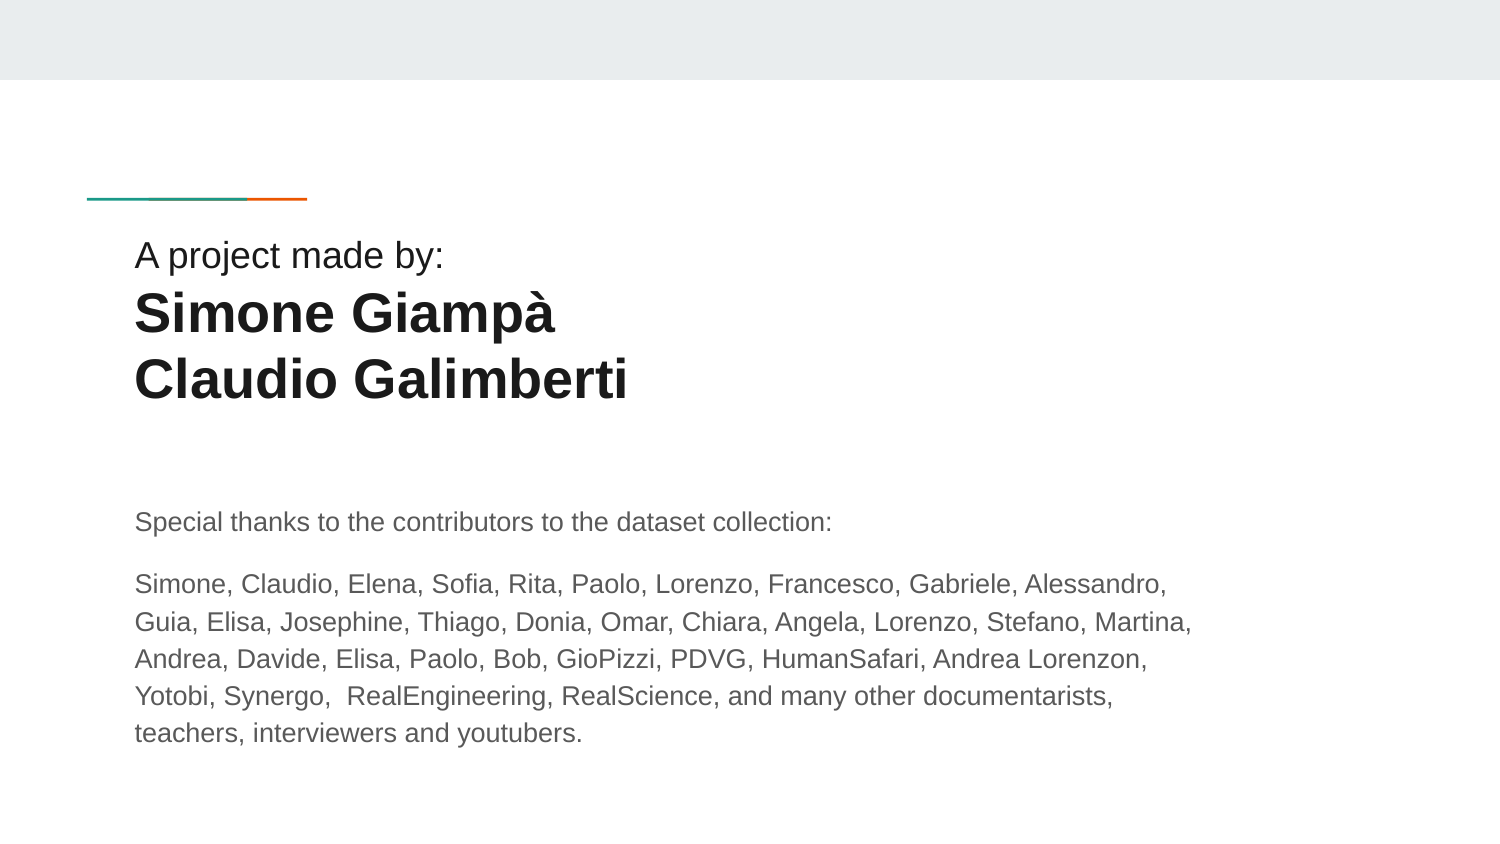

# A project made by:
Simone Giampà
Claudio Galimberti
Special thanks to the contributors to the dataset collection:
Simone, Claudio, Elena, Sofia, Rita, Paolo, Lorenzo, Francesco, Gabriele, Alessandro, Guia, Elisa, Josephine, Thiago, Donia, Omar, Chiara, Angela, Lorenzo, Stefano, Martina, Andrea, Davide, Elisa, Paolo, Bob, GioPizzi, PDVG, HumanSafari, Andrea Lorenzon, Yotobi, Synergo,  RealEngineering, RealScience, and many other documentarists, teachers, interviewers and youtubers.